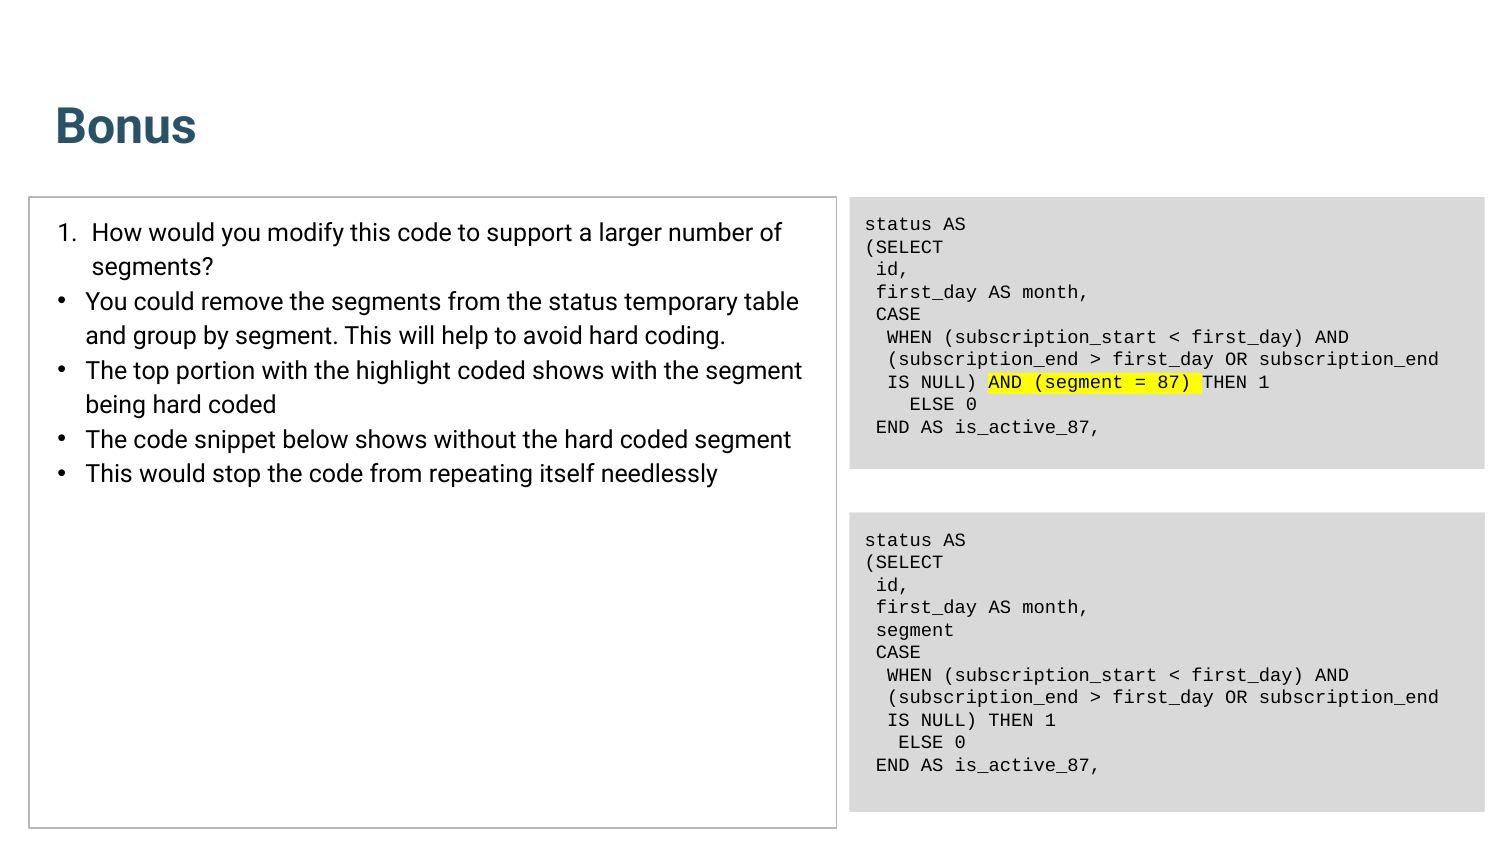

Bonus
How would you modify this code to support a larger number of segments?
You could remove the segments from the status temporary table and group by segment. This will help to avoid hard coding.
The top portion with the highlight coded shows with the segment being hard coded
The code snippet below shows without the hard coded segment
This would stop the code from repeating itself needlessly
status AS
(SELECT
 id,
 first_day AS month,
 CASE
  WHEN (subscription_start < first_day) AND
  (subscription_end > first_day OR subscription_end
  IS NULL) AND (segment = 87) THEN 1
    ELSE 0
 END AS is_active_87,

status AS
(SELECT
 id,
 first_day AS month,
 segment
 CASE
  WHEN (subscription_start < first_day) AND
  (subscription_end > first_day OR subscription_end
  IS NULL) THEN 1
   ELSE 0
 END AS is_active_87,